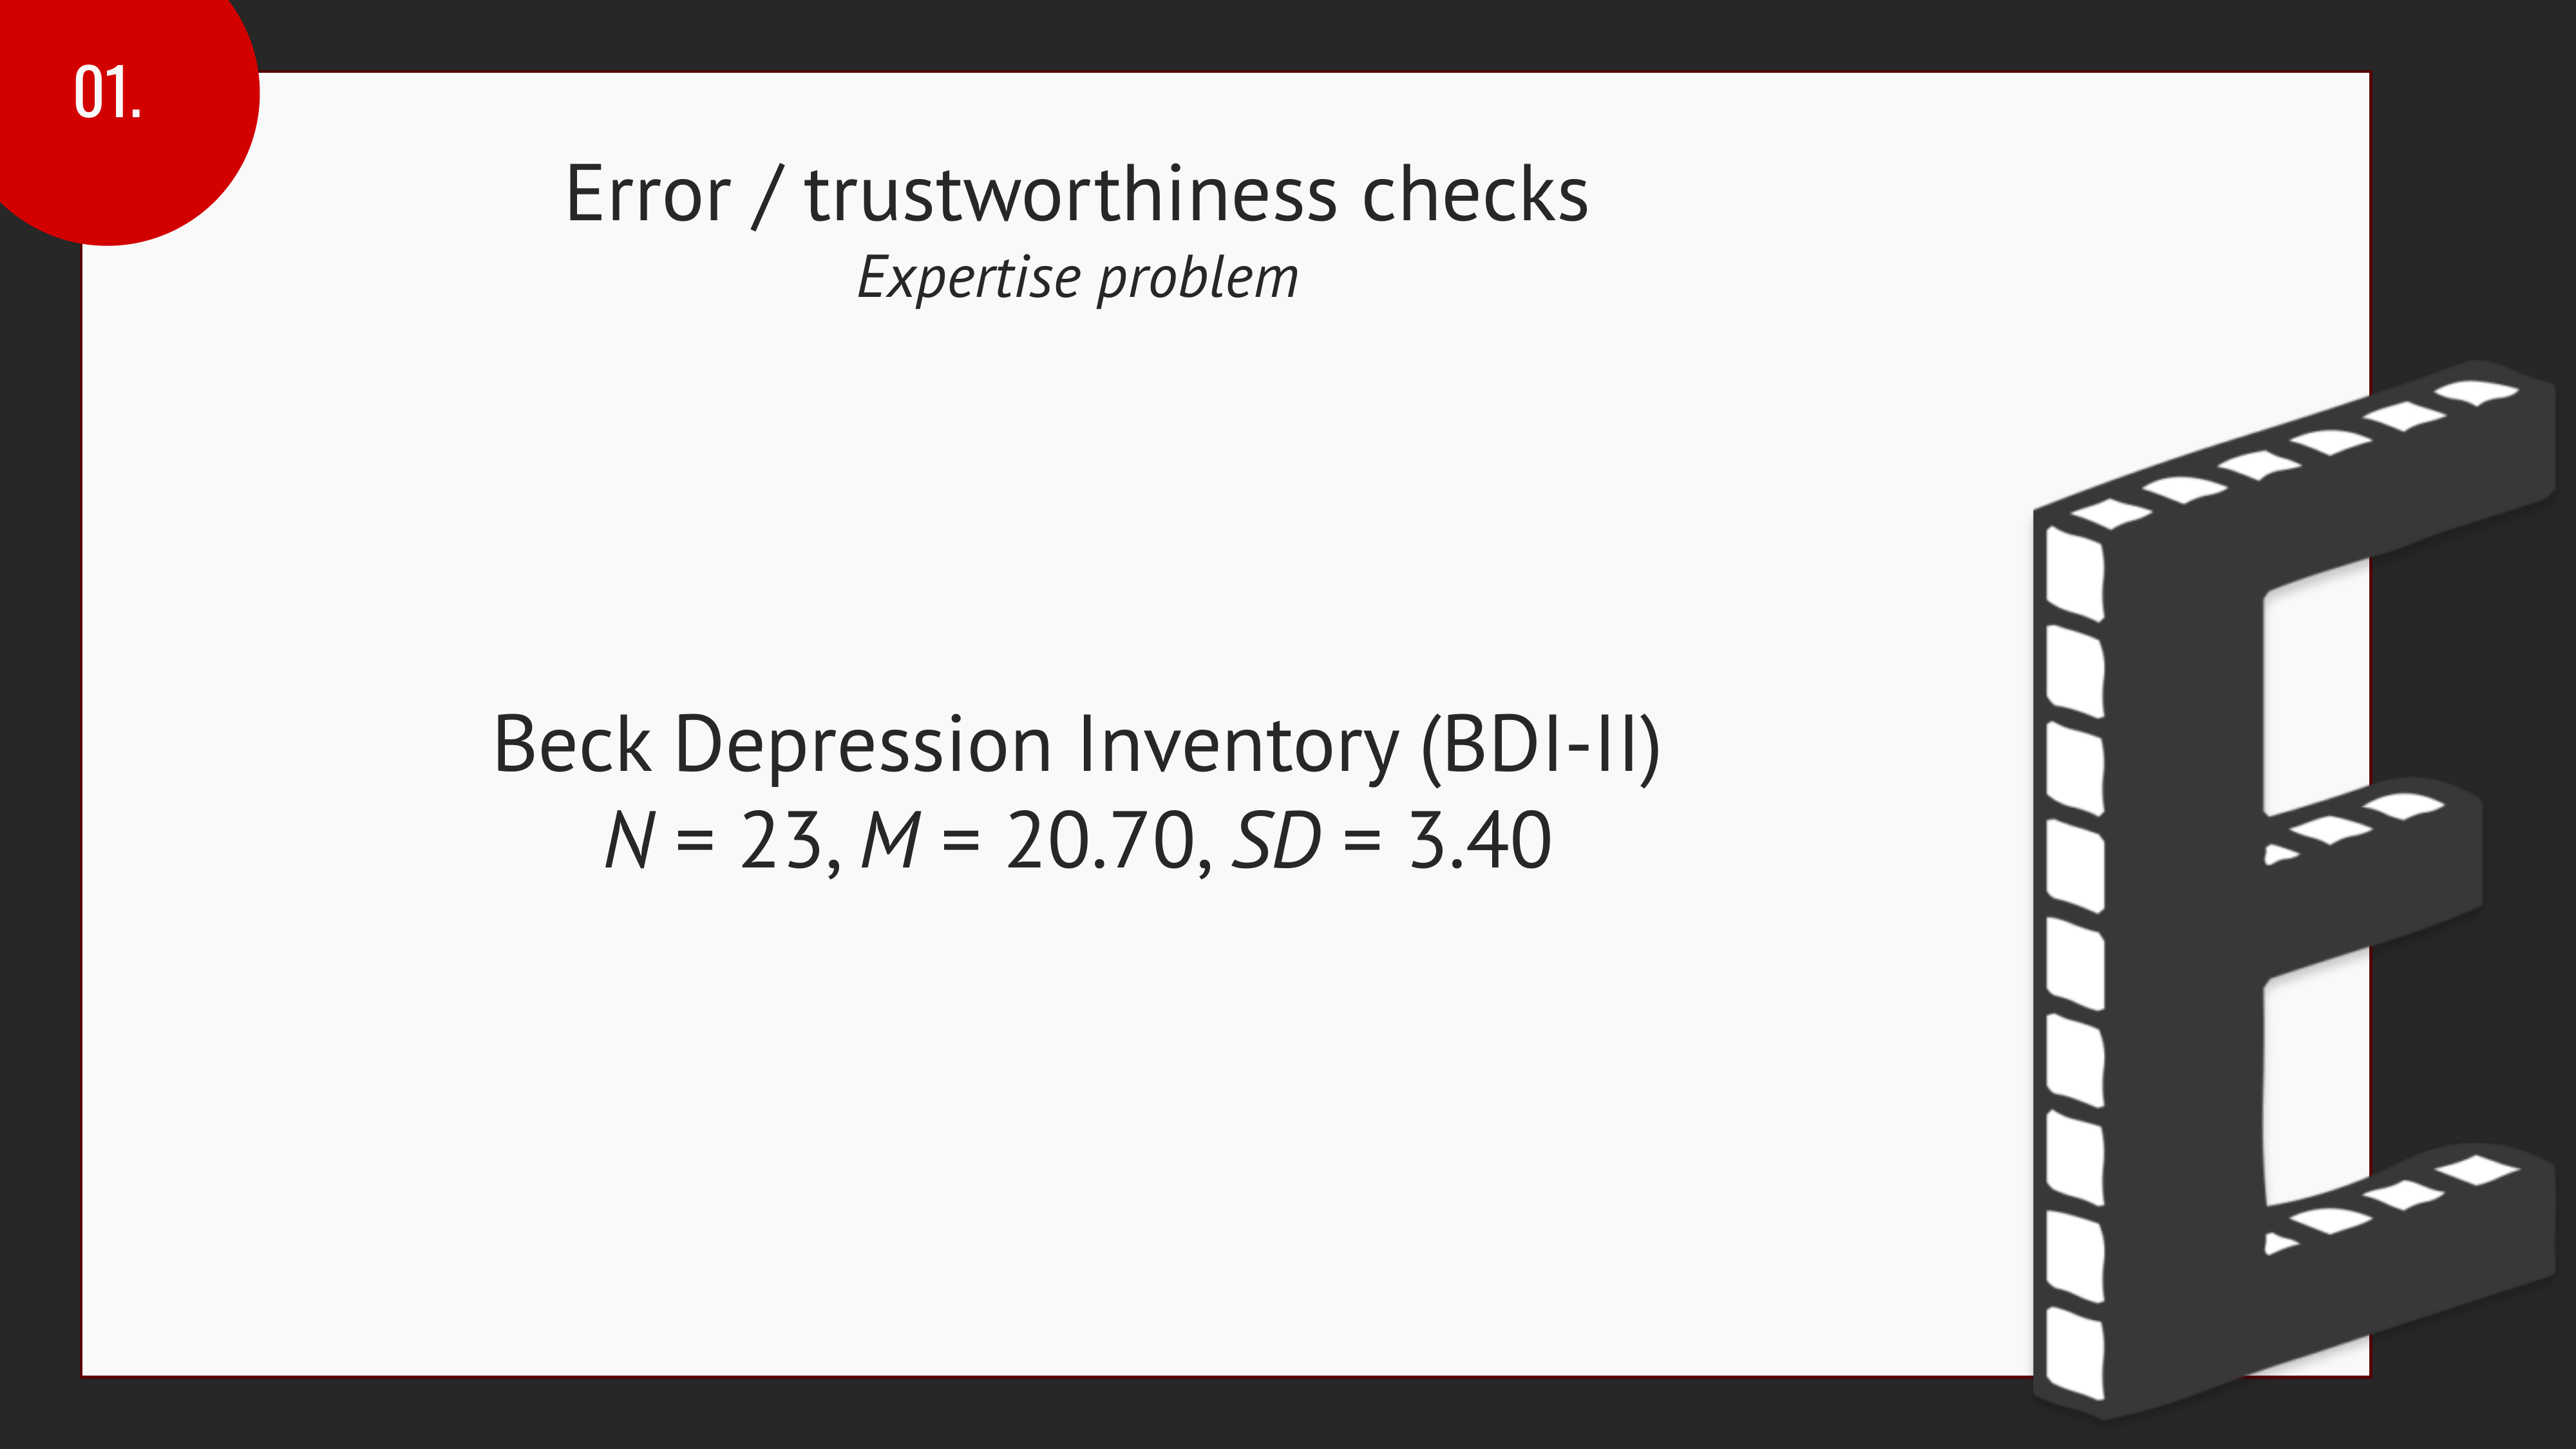

01.
Error / trustworthiness checks
Expertise problem

Beck Depression Inventory (BDI-II)
N = 23, M = 20.70, SD = 3.40